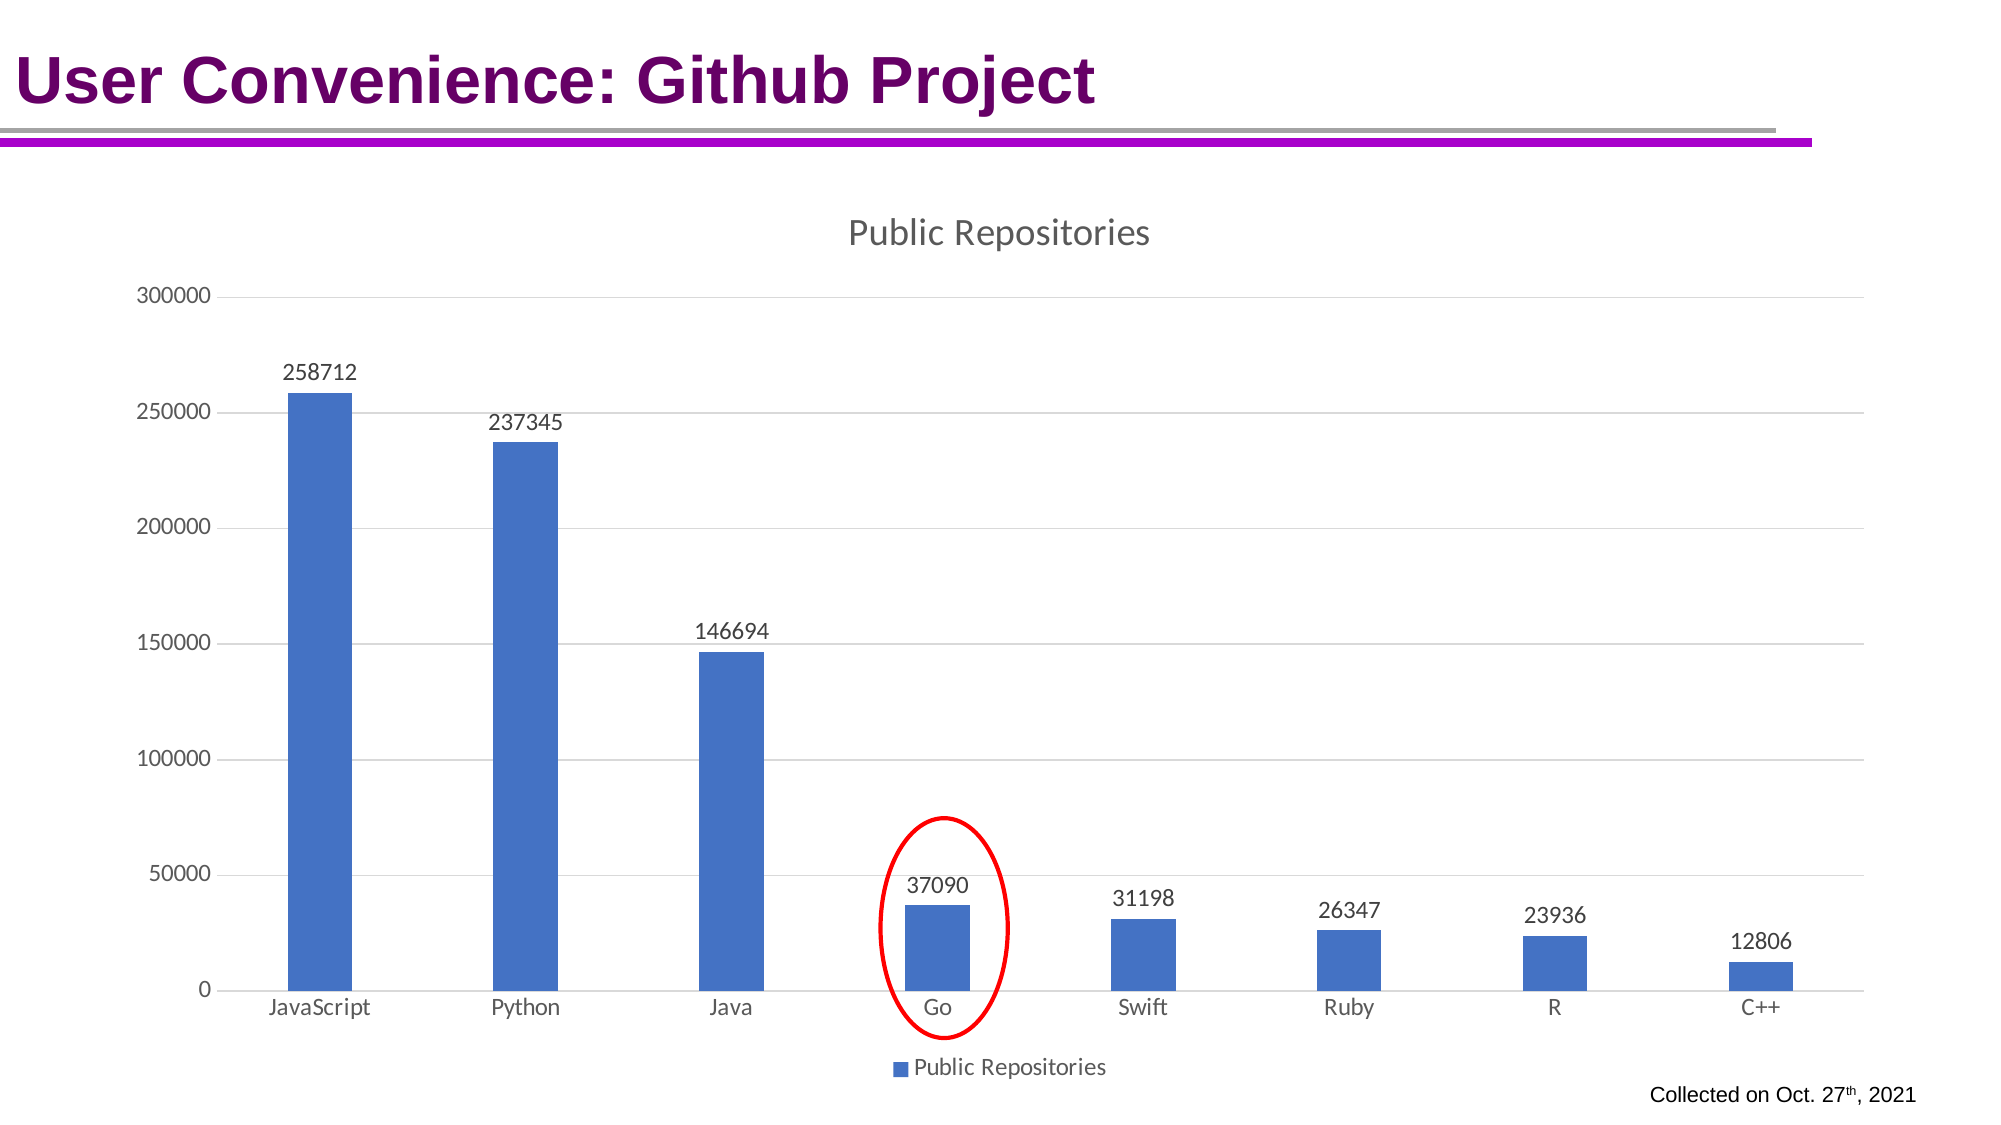

# User Convenience: Github Project

### Chart:

| Category | Public Repositories |
|---|---|
| JavaScript | 258712.0 |
| Python | 237345.0 |
| Java | 146694.0 |
| Go | 37090.0 |
| Swift | 31198.0 |
| Ruby | 26347.0 |
| R | 23936.0 |
| C++ | 12806.0 |
Collected on Oct. 27th, 2021